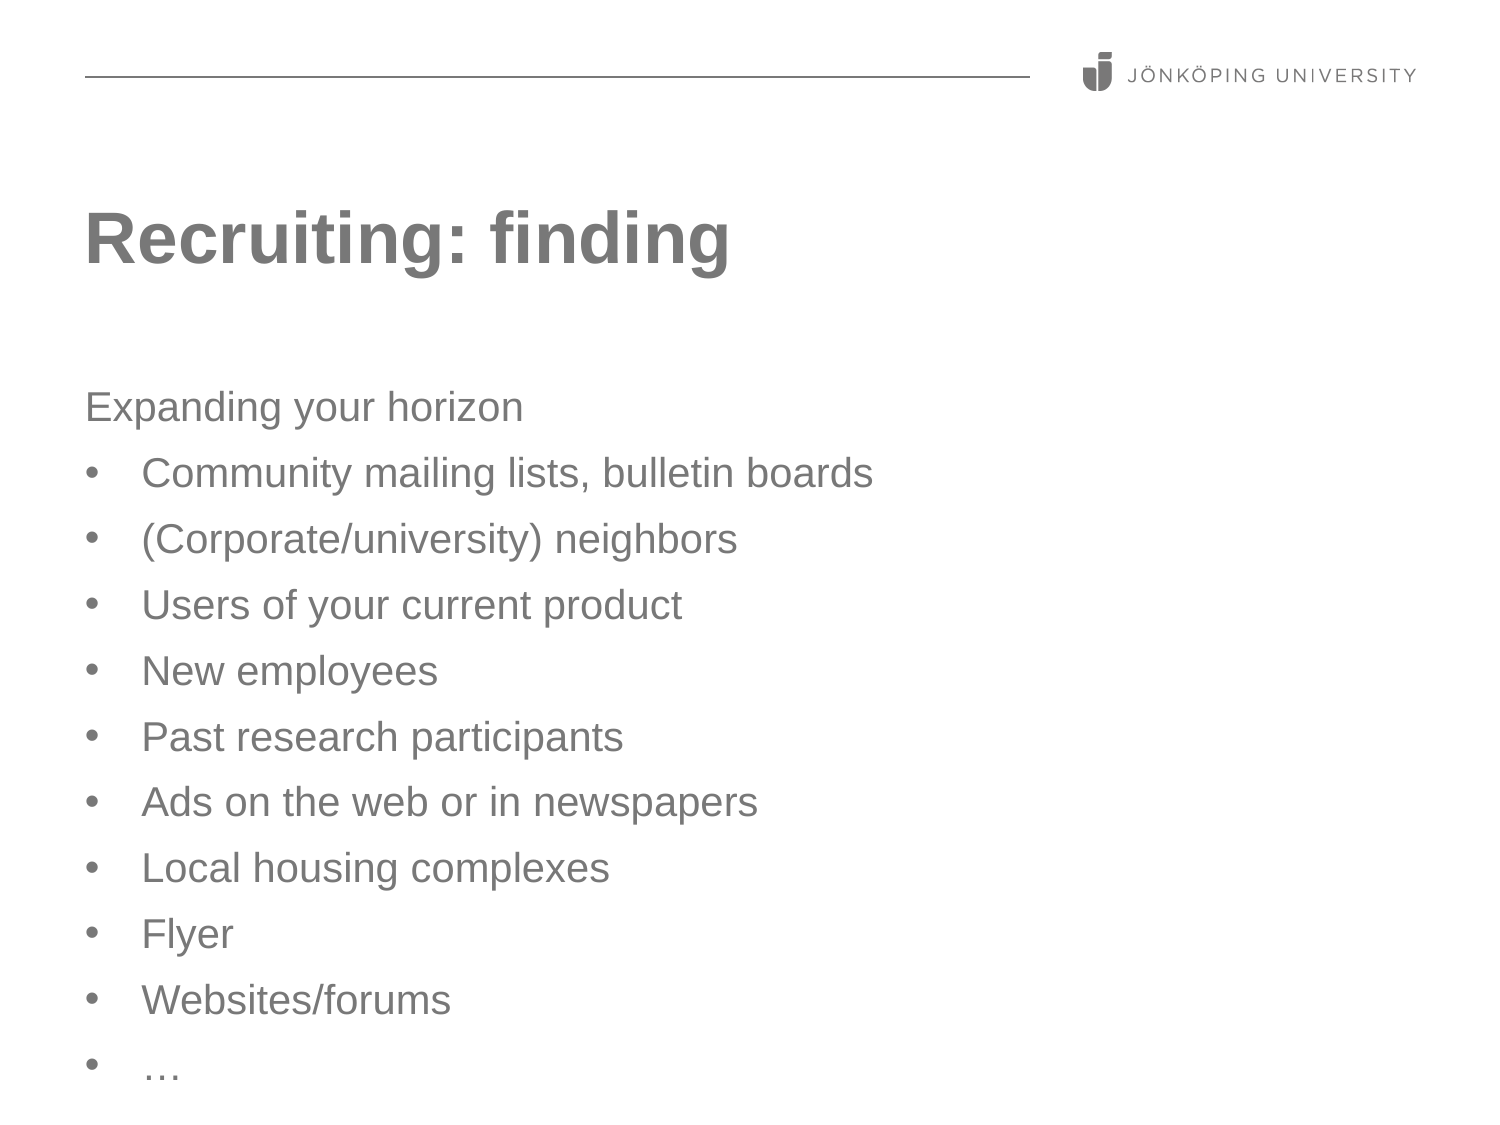

# Recruiting: finding
Expanding your horizon
Community mailing lists, bulletin boards
(Corporate/university) neighbors
Users of your current product
New employees
Past research participants
Ads on the web or in newspapers
Local housing complexes
Flyer
Websites/forums
…